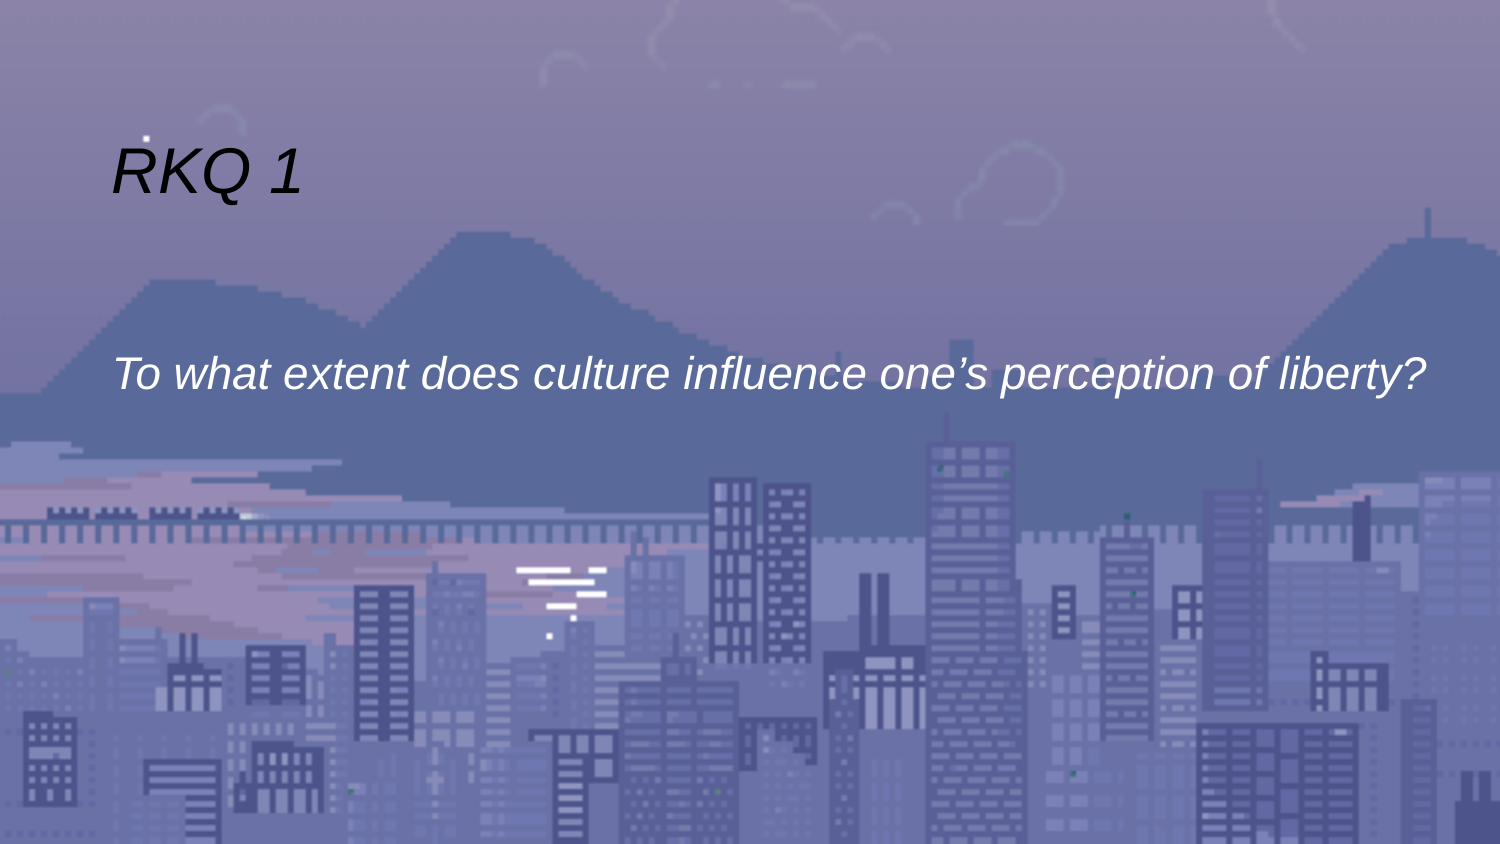

# RKQ 1
To what extent does culture influence one’s perception of liberty?